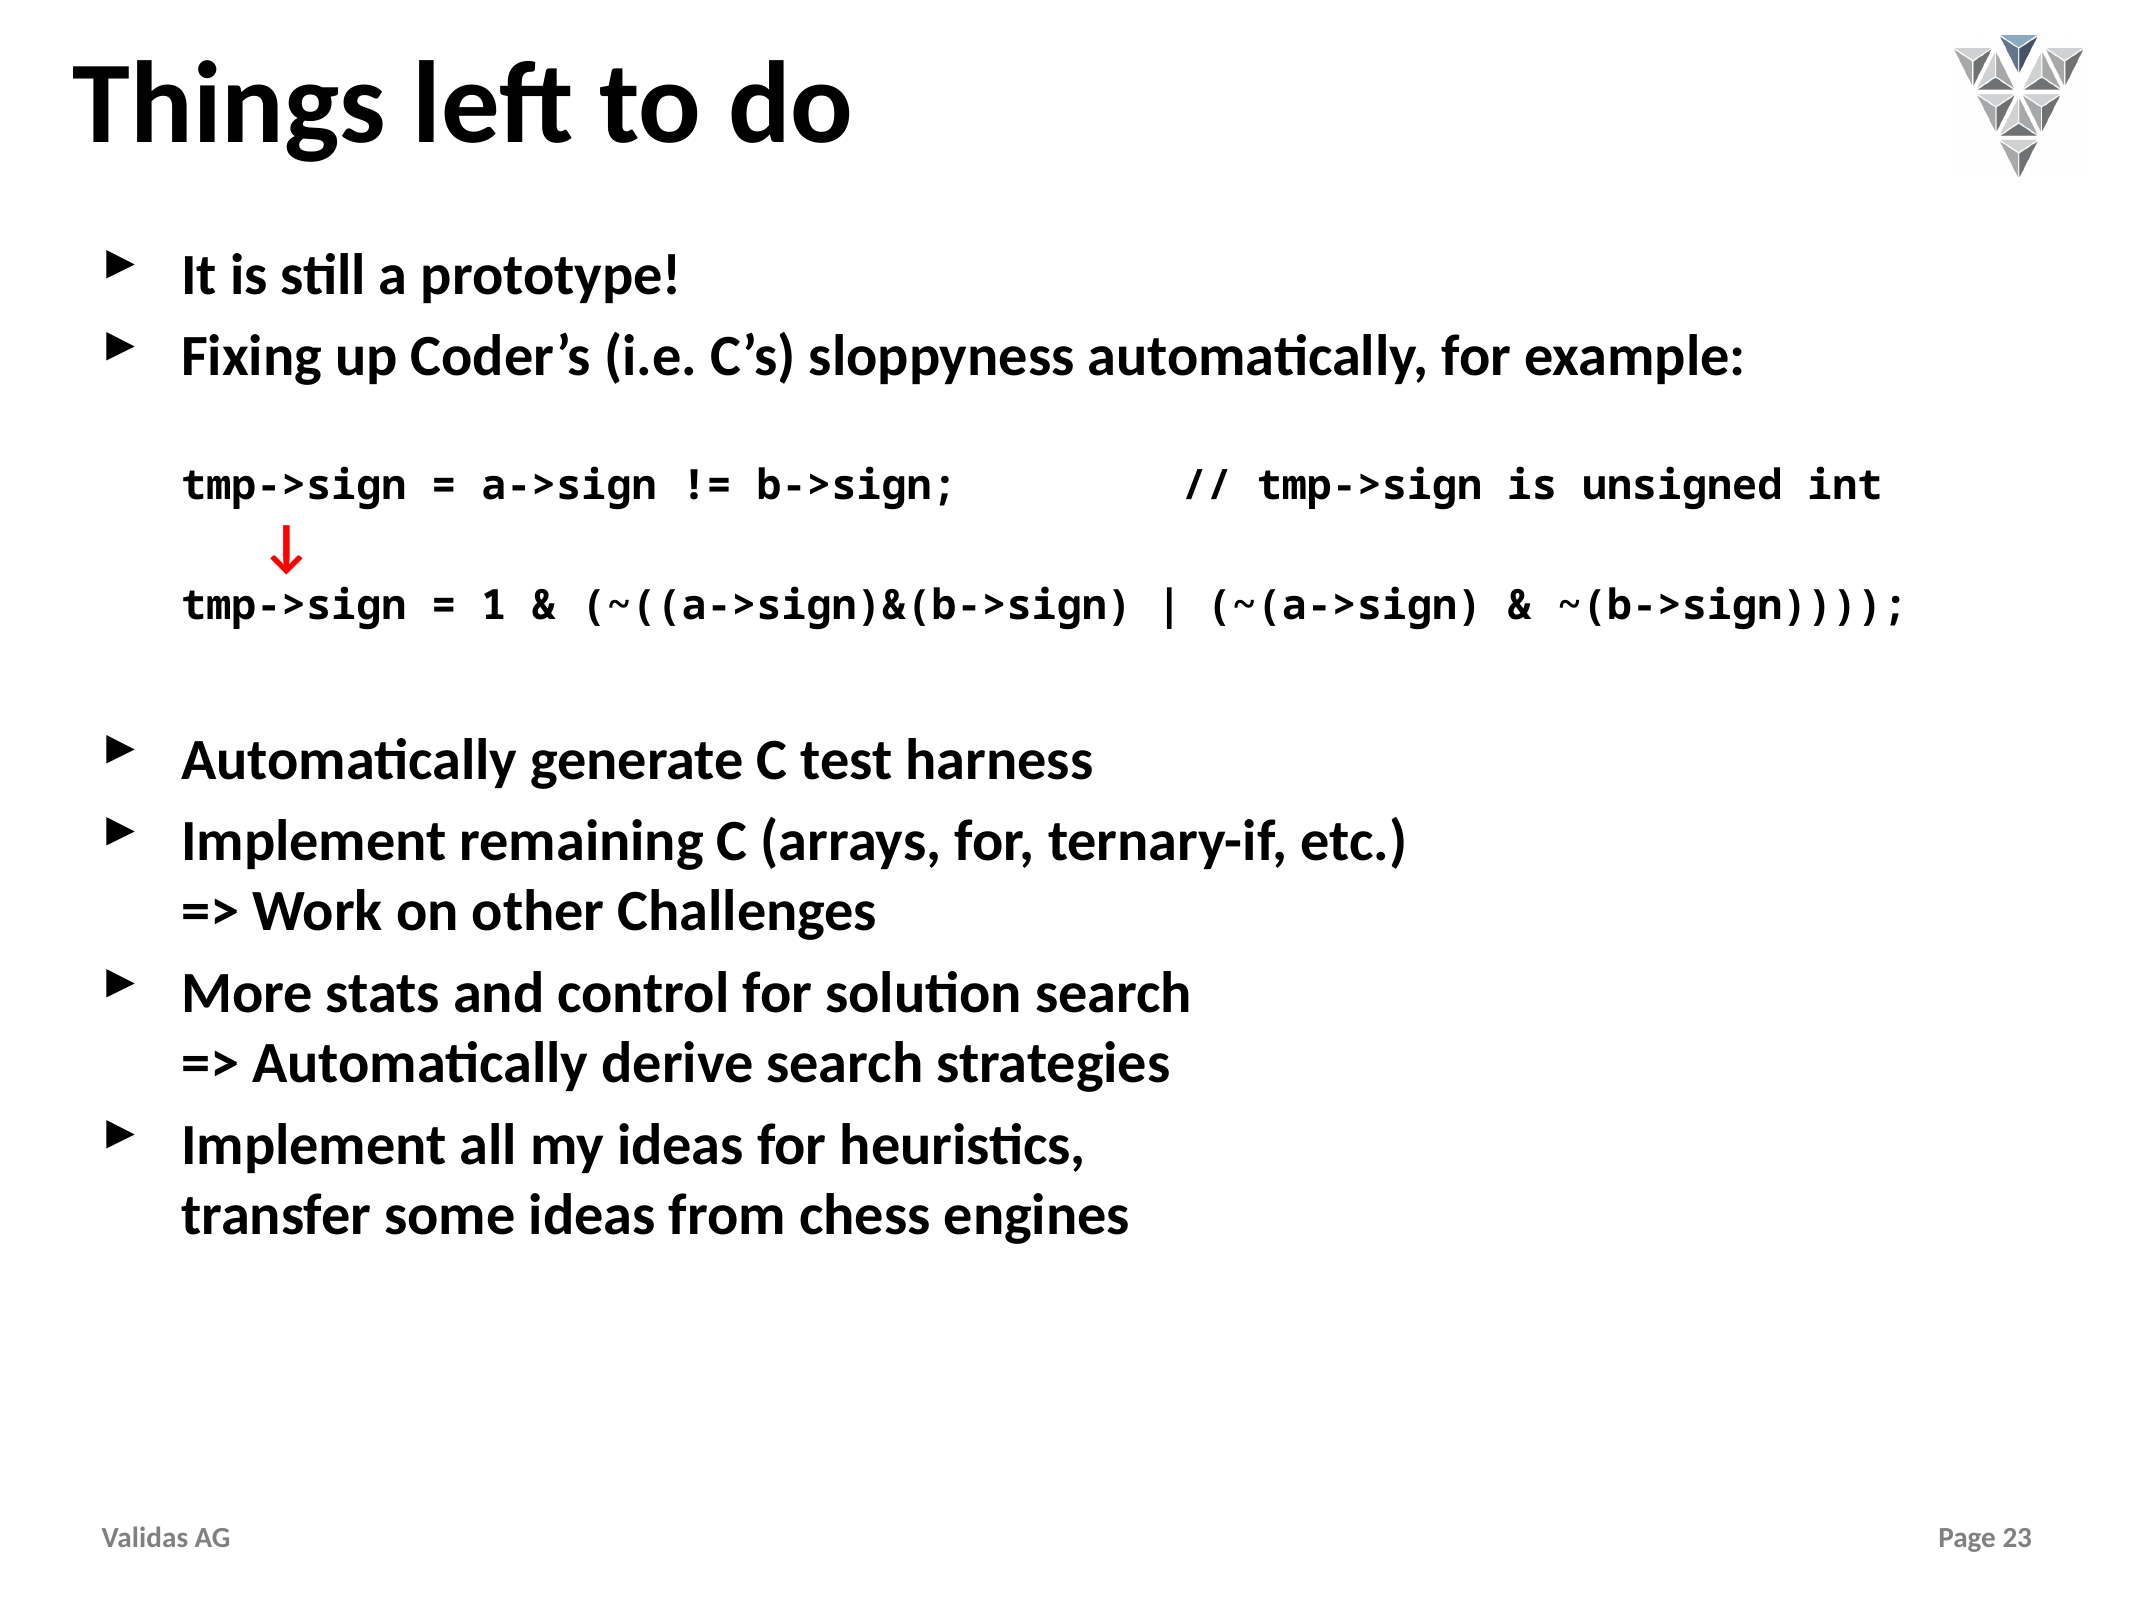

# Things left to do
It is still a prototype!
Fixing up Coder’s (i.e. C’s) sloppyness automatically, for example:
tmp->sign = a->sign != b->sign;         // tmp->sign is unsigned int
      ↓
tmp->sign = 1 & (~((a->sign)&(b->sign) | (~(a->sign) & ~(b->sign))));

Automatically generate C test harness
Implement remaining C (arrays, for, ternary-if, etc.)
=> Work on other Challenges
More stats and control for solution search
=> Automatically derive search strategies
Implement all my ideas for heuristics,
transfer some ideas from chess engines